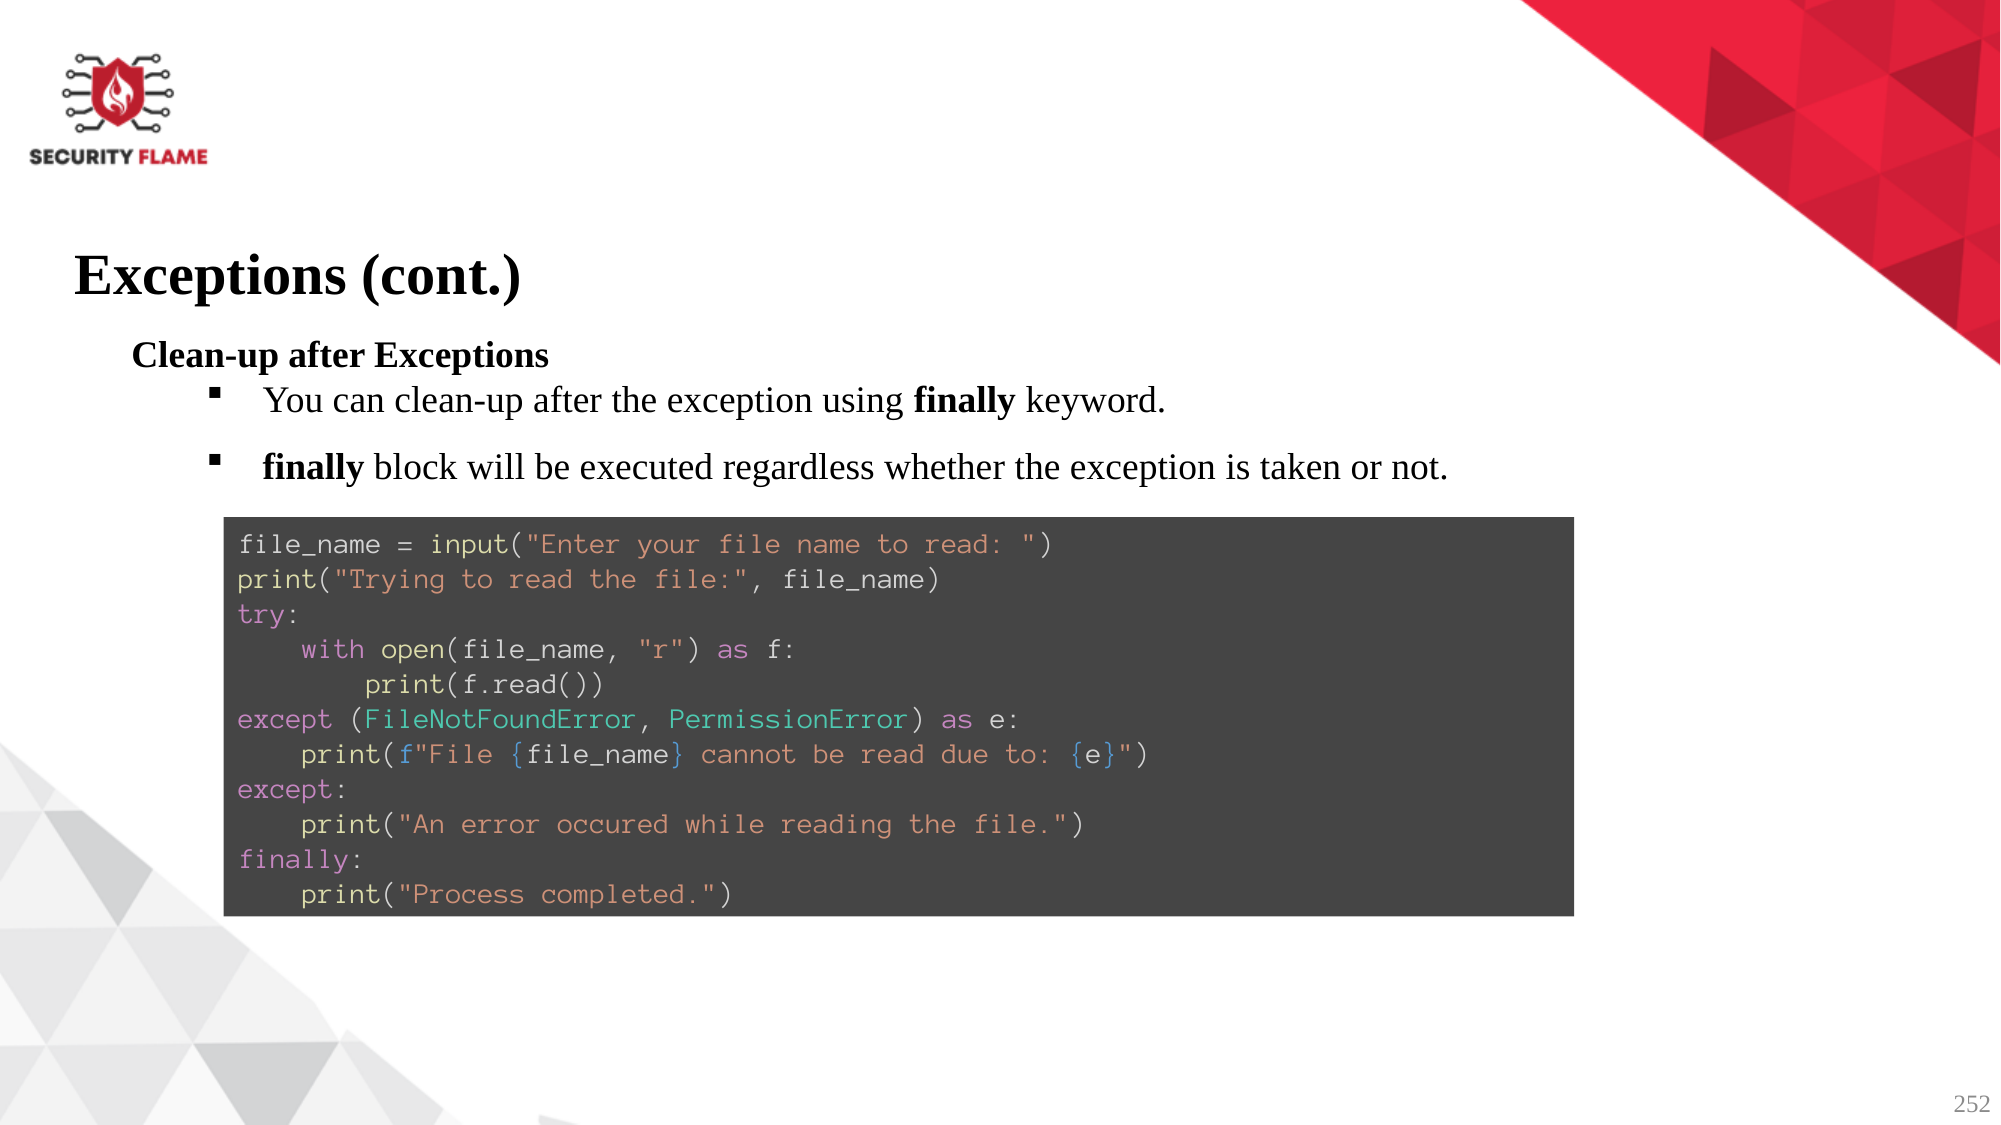

Exceptions (cont.)
Clean-up after Exceptions
You can clean-up after the exception using finally keyword.
finally block will be executed regardless whether the exception is taken or not.
file_name = input("Enter your file name to read: ")
print("Trying to read the file:", file_name)
try:
    with open(file_name, "r") as f:
        print(f.read())
except (FileNotFoundError, PermissionError) as e:
    print(f"File {file_name} cannot be read due to: {e}")
except:
    print("An error occured while reading the file.")
finally:
    print("Process completed.")
252